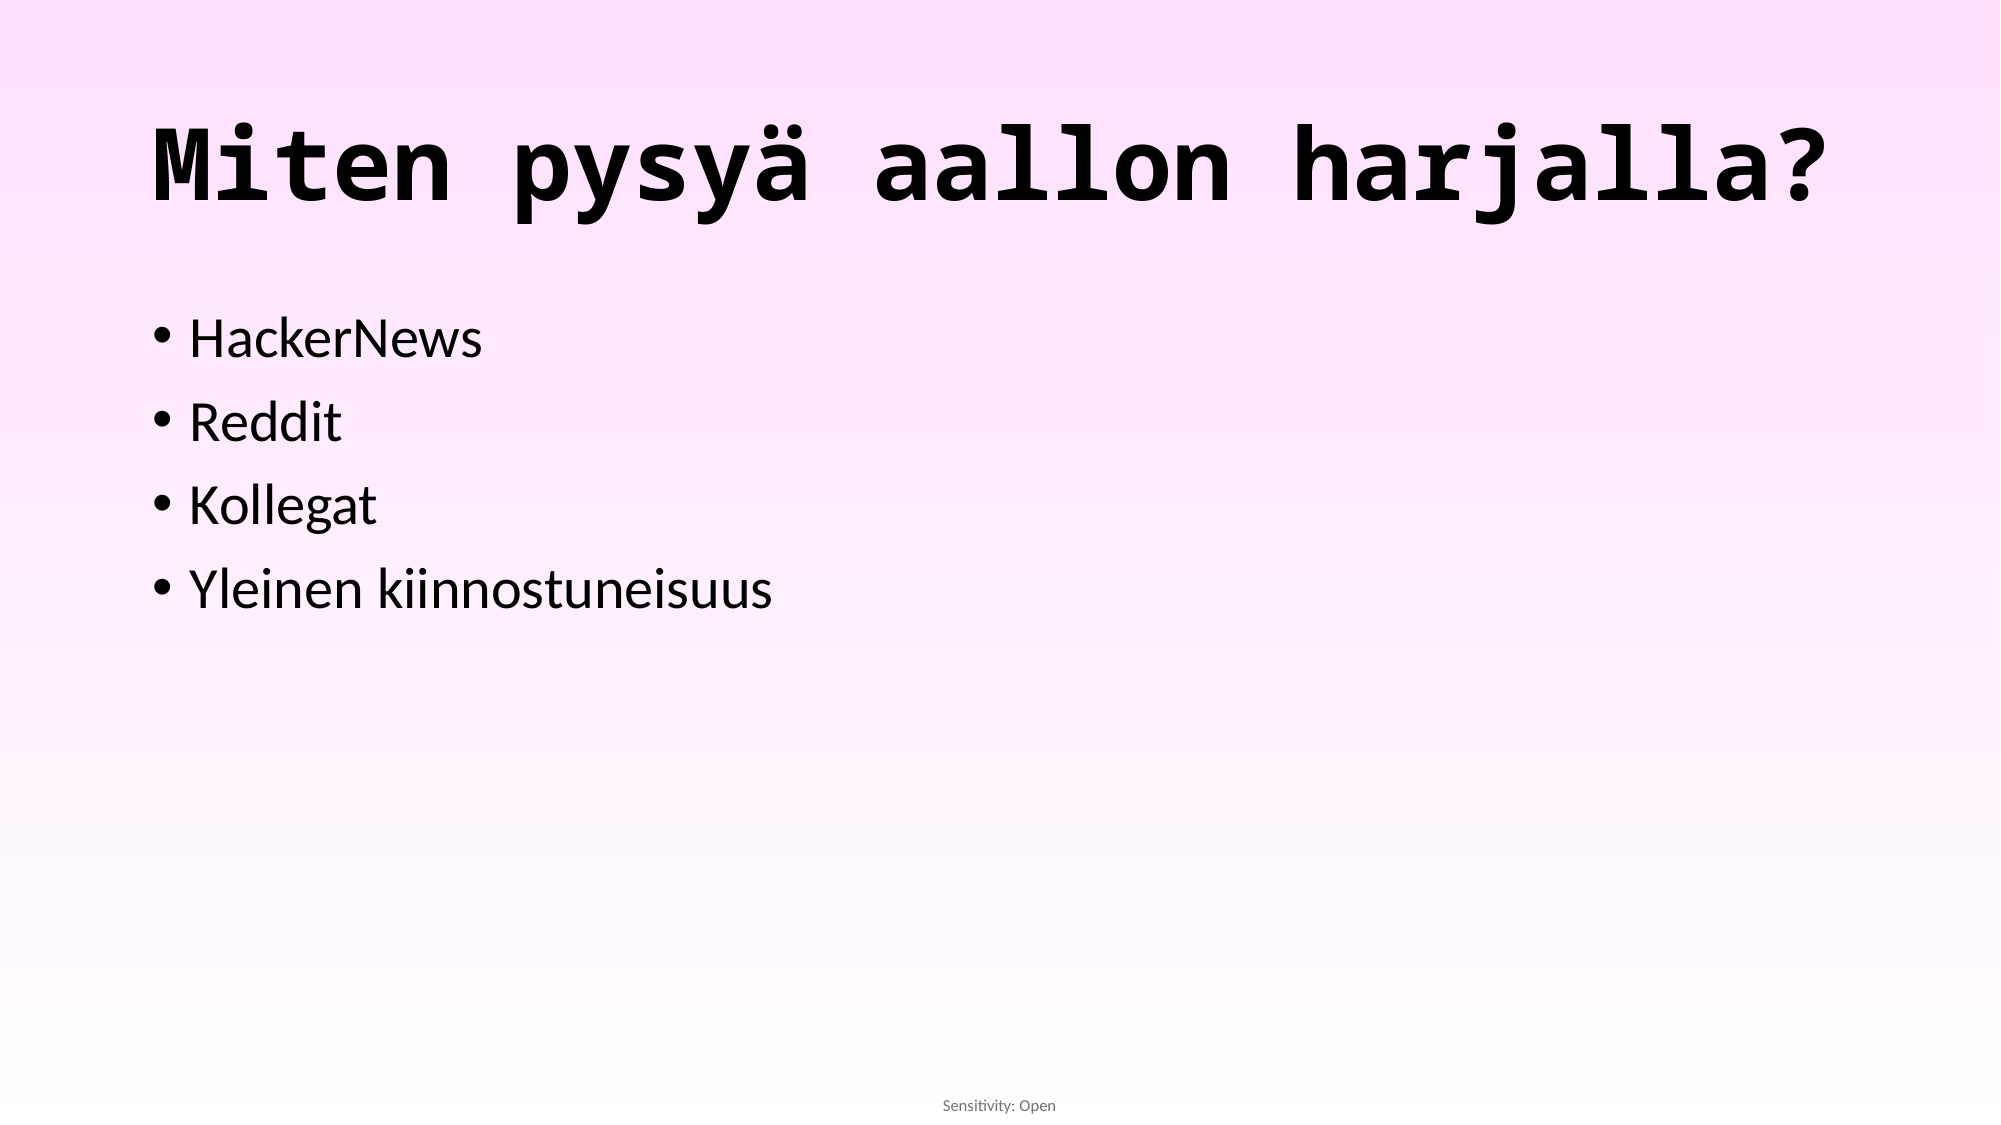

# Miten pysyä aallon harjalla?
HackerNews
Reddit
Kollegat
Yleinen kiinnostuneisuus